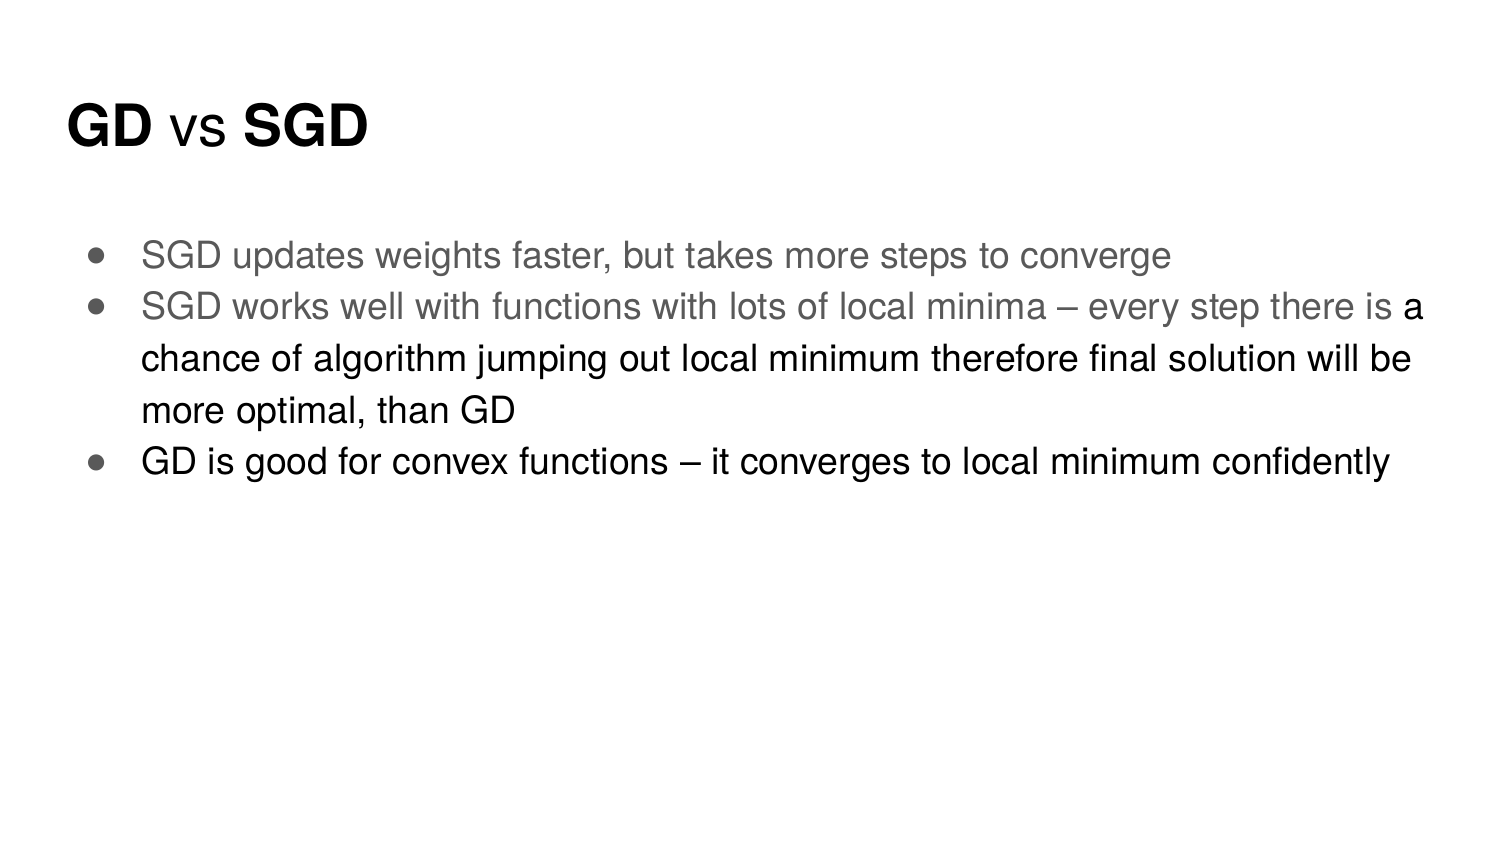

# GD vs SGD
SGD updates weights faster, but takes more steps to converge
SGD works well with functions with lots of local minima – every step there is a chance of algorithm jumping out local minimum therefore final solution will be more optimal, than GD
GD is good for convex functions – it converges to local minimum confidently